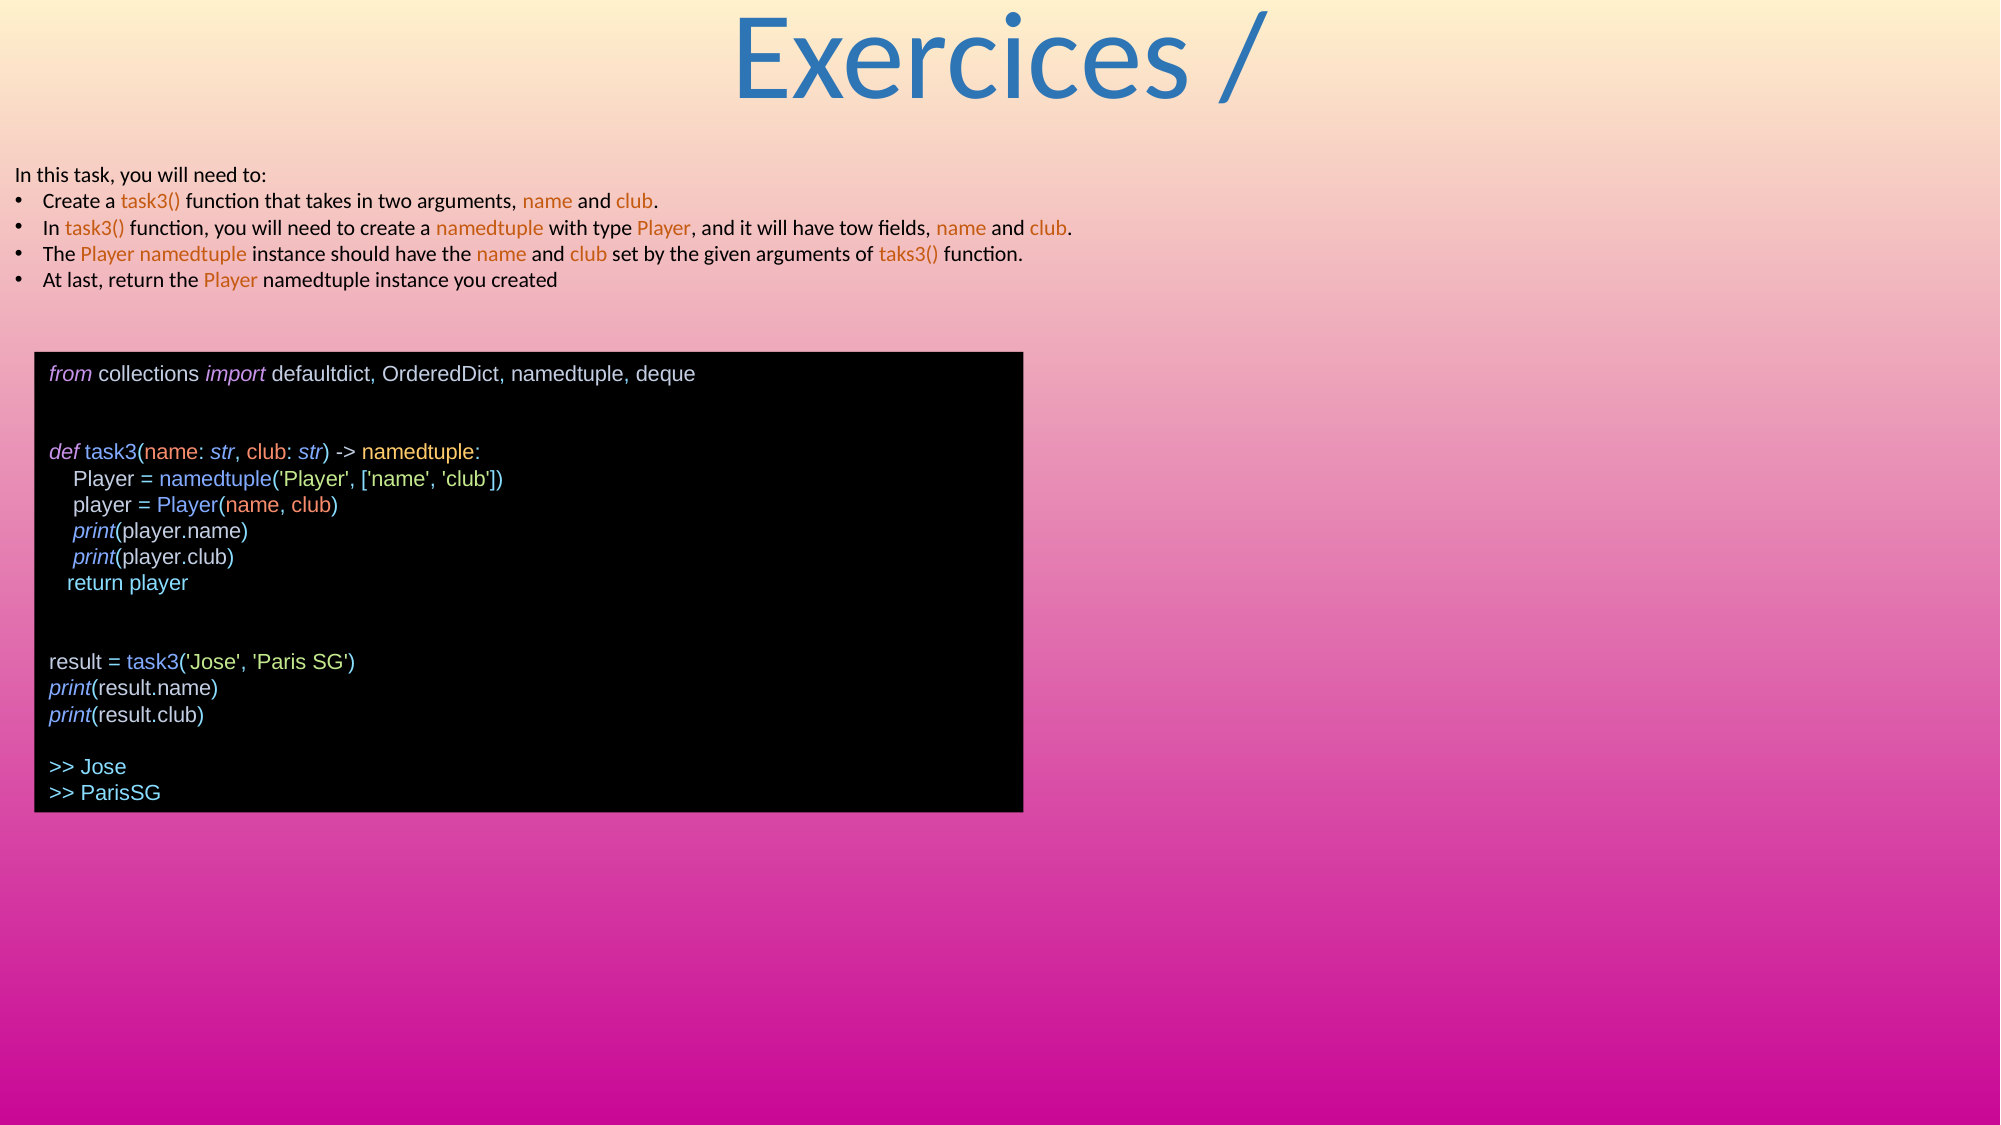

# Exercices /
In this task, you will need to:
Create a task3() function that takes in two arguments, name and club.
In task3() function, you will need to create a namedtuple with type Player, and it will have tow fields, name and club.
The Player namedtuple instance should have the name and club set by the given arguments of taks3() function.
At last, return the Player namedtuple instance you created
from collections import defaultdict, OrderedDict, namedtuple, deque
def task3(name: str, club: str) -> namedtuple:
    Player = namedtuple('Player', ['name', 'club'])
    player = Player(name, club)
    print(player.name)
    print(player.club)
   return player
result = task3('Jose', 'Paris SG')
print(result.name)
print(result.club)

>> Jose
>> ParisSG

115